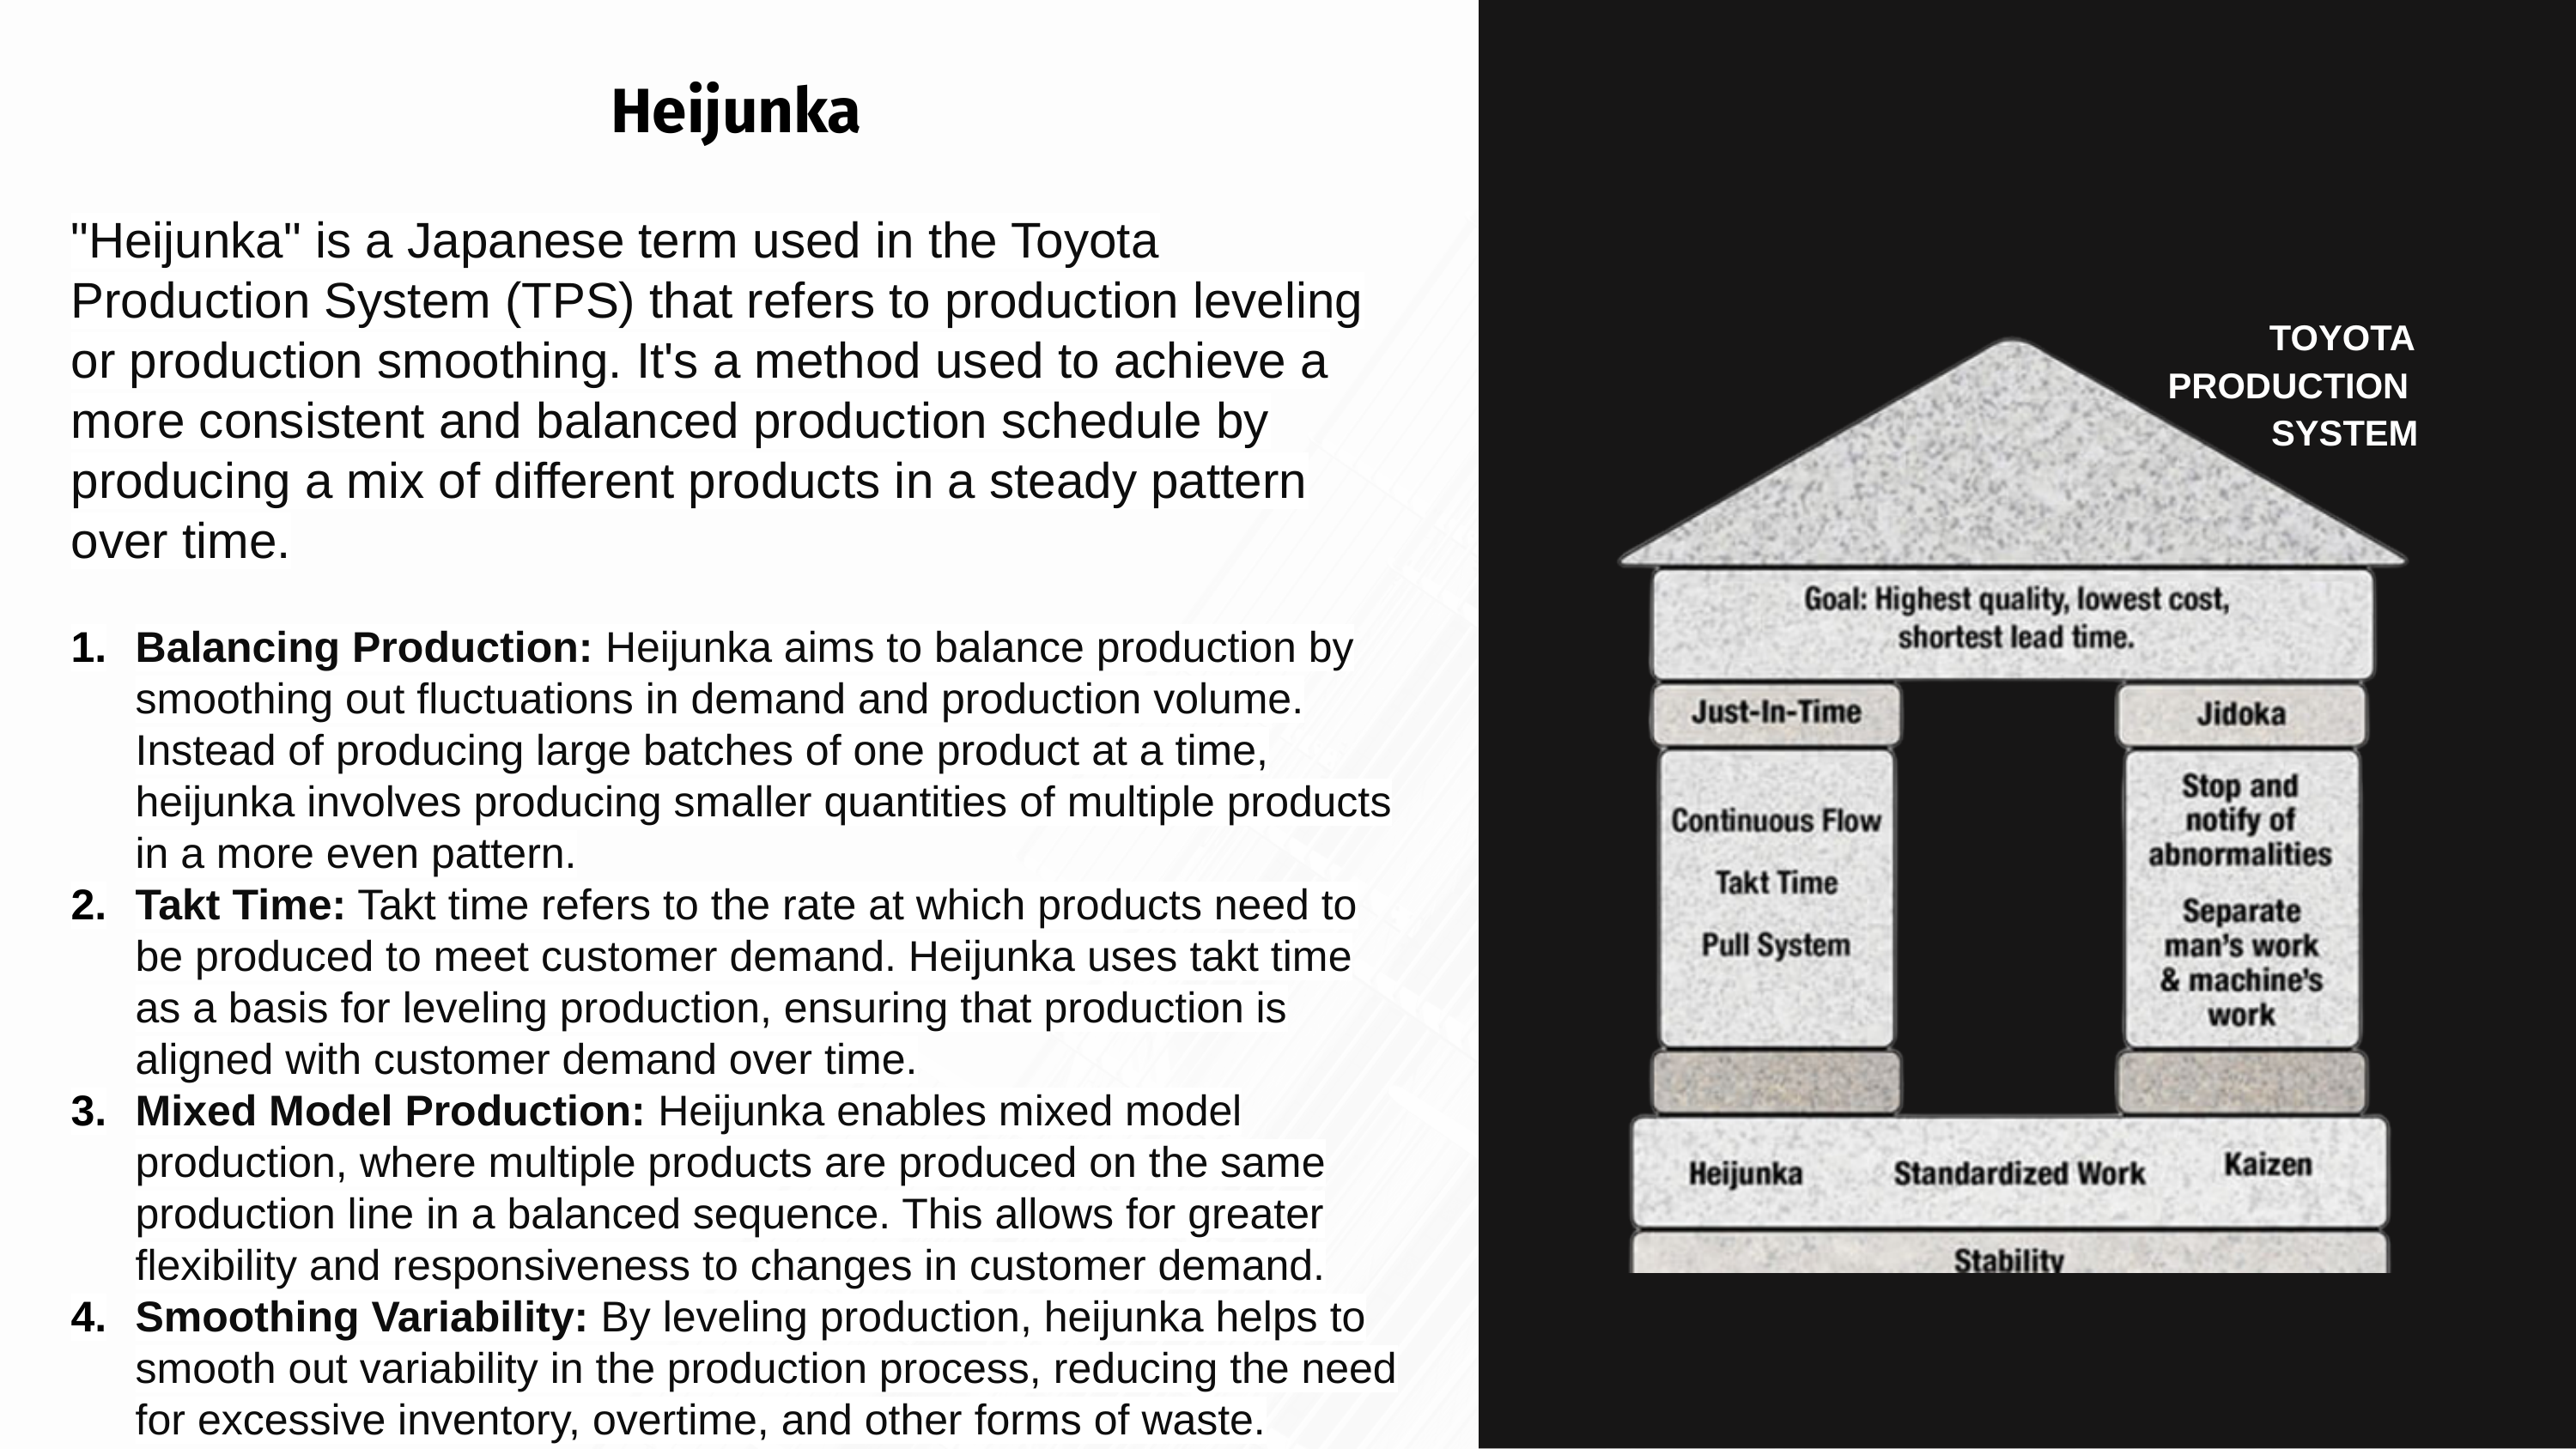

# Heijunka

"Heijunka" is a Japanese term used in the Toyota Production System (TPS) that refers to production leveling or production smoothing. It's a method used to achieve a more consistent and balanced production schedule by producing a mix of different products in a steady pattern over time.

Balancing Production: Heijunka aims to balance production by smoothing out fluctuations in demand and production volume. Instead of producing large batches of one product at a time, heijunka involves producing smaller quantities of multiple products in a more even pattern.
Takt Time: Takt time refers to the rate at which products need to be produced to meet customer demand. Heijunka uses takt time as a basis for leveling production, ensuring that production is aligned with customer demand over time.
Mixed Model Production: Heijunka enables mixed model production, where multiple products are produced on the same production line in a balanced sequence. This allows for greater flexibility and responsiveness to changes in customer demand.
Smoothing Variability: By leveling production, heijunka helps to smooth out variability in the production process, reducing the need for excessive inventory, overtime, and other forms of waste.

TOYOTA  PRODUCTION
SYSTEM